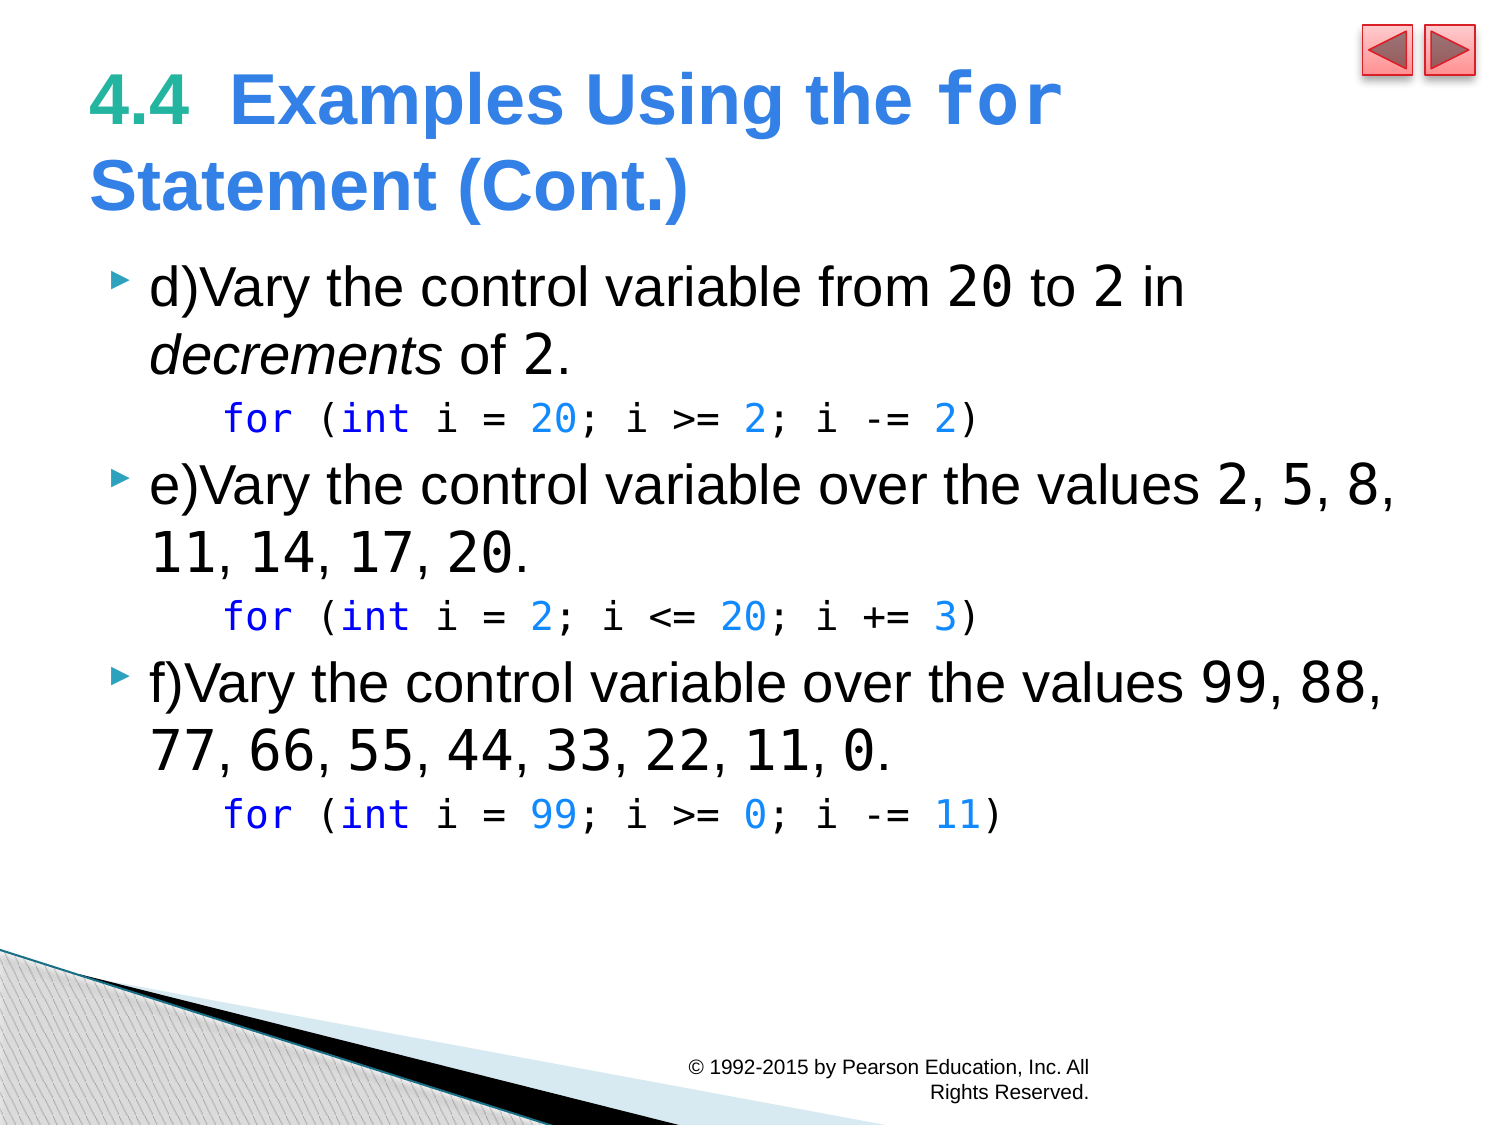

# 4.4  Examples Using the for Statement (Cont.)
d)Vary the control variable from 20 to 2 in decrements of 2.
	for (int i = 20; i >= 2; i -= 2)
e)Vary the control variable over the values 2, 5, 8, 11, 14, 17, 20.
	for (int i = 2; i <= 20; i += 3)
f)Vary the control variable over the values 99, 88, 77, 66, 55, 44, 33, 22, 11, 0.
	for (int i = 99; i >= 0; i -= 11)

© 1992-2015 by Pearson Education, Inc. All Rights Reserved.